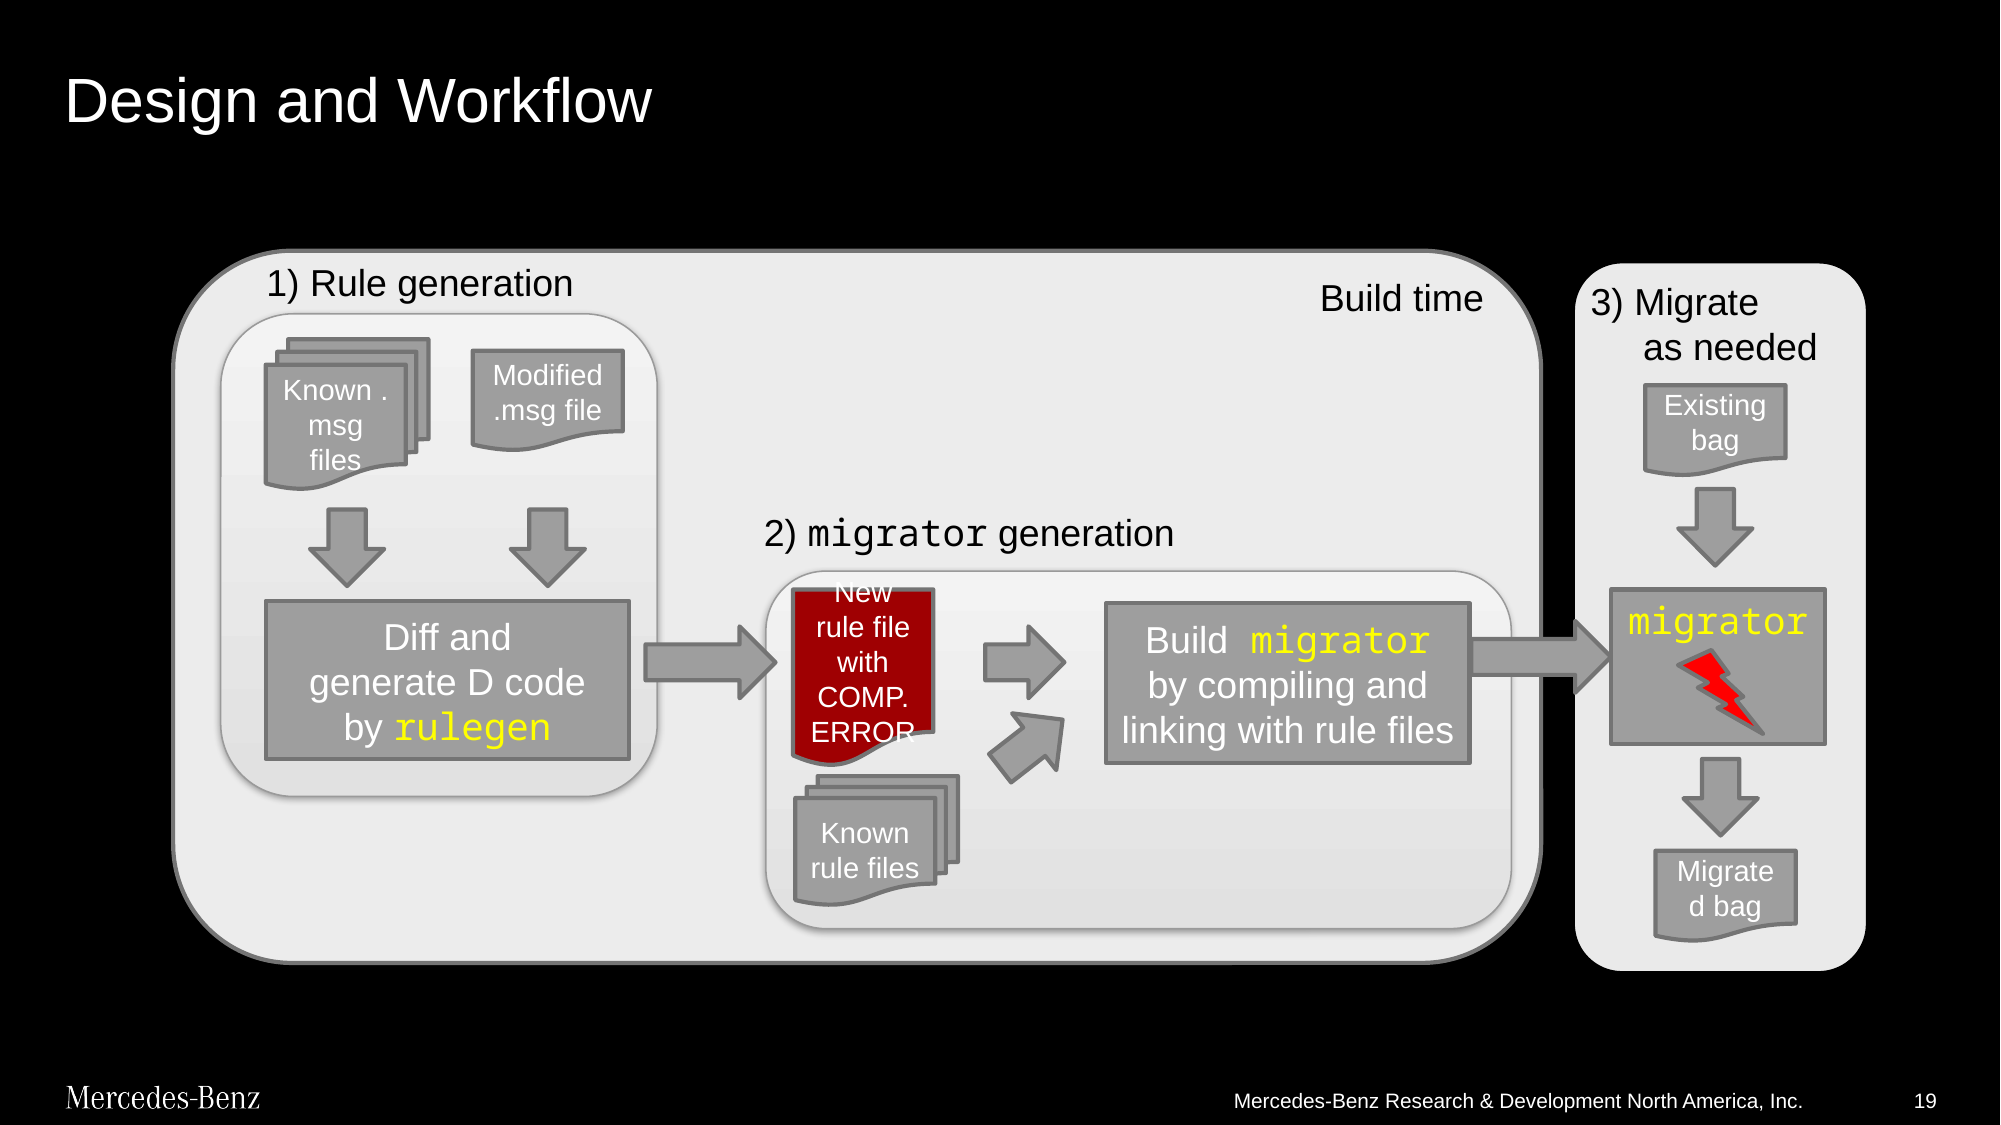

# Design and Workflow

1) Rule generation

Build time
3) Migrate
     as needed

Known .msg files
Modified .msg file
Existing bag

2) migrator generation

New rule file with COMP. ERROR
migrator

Diff and
generate D code
by rulegen
Build migrator by compiling and linking with rule files

Known rule files
Migrated bag

Mercedes-Benz Research & Development North America, Inc.
19